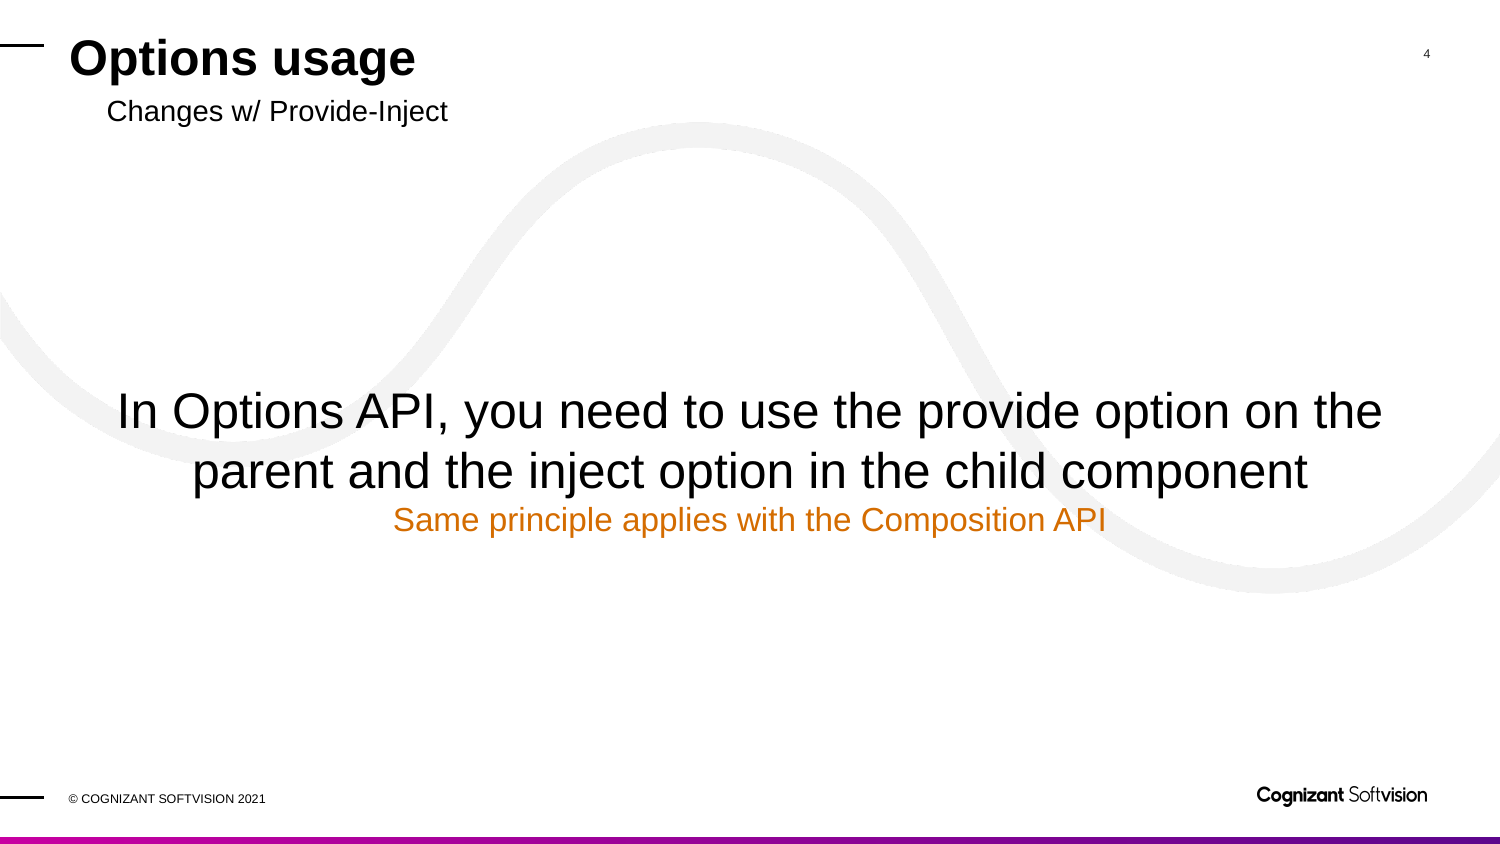

# Options usage
Changes w/ Provide-Inject
In Options API, you need to use the provide option on the parent and the inject option in the child component
Same principle applies with the Composition API